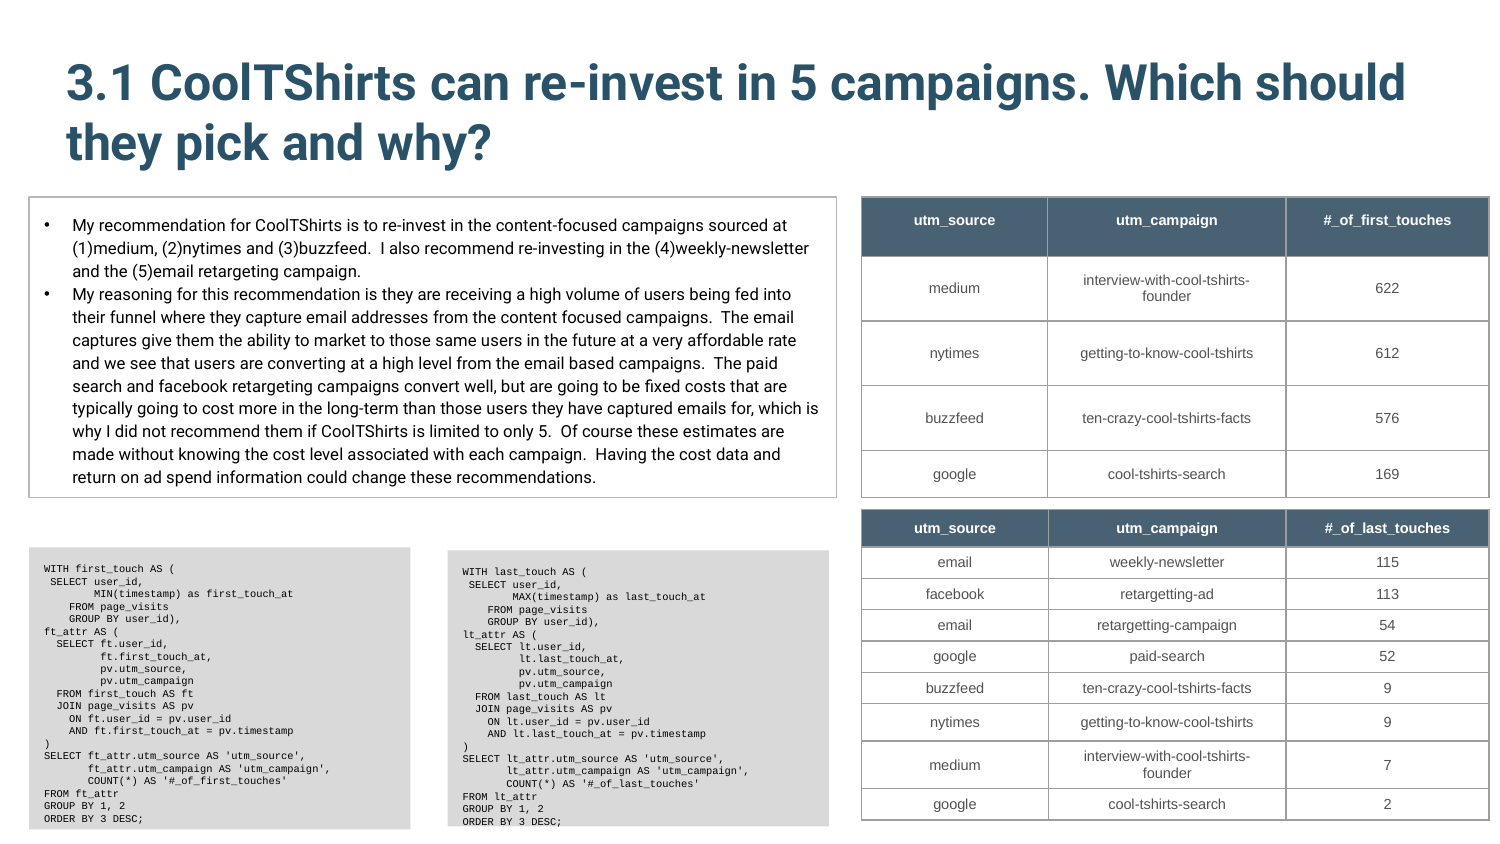

3.1 CoolTShirts can re-invest in 5 campaigns. Which should they pick and why?
| utm\_source | utm\_campaign | #\_of\_first\_touches |
| --- | --- | --- |
| medium | interview-with-cool-tshirts-founder | 622 |
| nytimes | getting-to-know-cool-tshirts | 612 |
| buzzfeed | ten-crazy-cool-tshirts-facts | 576 |
| google | cool-tshirts-search | 169 |
My recommendation for CoolTShirts is to re-invest in the content-focused campaigns sourced at (1)medium, (2)nytimes and (3)buzzfeed.  I also recommend re-investing in the (4)weekly-newsletter and the (5)email retargeting campaign.
My reasoning for this recommendation is they are receiving a high volume of users being fed into their funnel where they capture email addresses from the content focused campaigns.  The email captures give them the ability to market to those same users in the future at a very affordable rate and we see that users are converting at a high level from the email based campaigns.  The paid search and facebook retargeting campaigns convert well, but are going to be fixed costs that are typically going to cost more in the long-term than those users they have captured emails for, which is why I did not recommend them if CoolTShirts is limited to only 5.  Of course these estimates are made without knowing the cost level associated with each campaign.  Having the cost data and return on ad spend information could change these recommendations.
| utm\_source | utm\_campaign | #\_of\_last\_touches |
| --- | --- | --- |
| email | weekly-newsletter | 115 |
| facebook | retargetting-ad | 113 |
| email | retargetting-campaign | 54 |
| google | paid-search | 52 |
| buzzfeed | ten-crazy-cool-tshirts-facts | 9 |
| nytimes | getting-to-know-cool-tshirts | 9 |
| medium | interview-with-cool-tshirts-founder | 7 |
| google | cool-tshirts-search | 2 |
WITH first_touch AS (
 SELECT user_id,
        MIN(timestamp) as first_touch_at
    FROM page_visits
    GROUP BY user_id),
ft_attr AS (
  SELECT ft.user_id,
         ft.first_touch_at,
         pv.utm_source,
         pv.utm_campaign
  FROM first_touch AS ft
  JOIN page_visits AS pv
    ON ft.user_id = pv.user_id
    AND ft.first_touch_at = pv.timestamp
)
SELECT ft_attr.utm_source AS 'utm_source',
       ft_attr.utm_campaign AS 'utm_campaign',
       COUNT(*) AS '#_of_first_touches'
FROM ft_attr
GROUP BY 1, 2
ORDER BY 3 DESC;
WITH last_touch AS (
 SELECT user_id,
        MAX(timestamp) as last_touch_at
    FROM page_visits
    GROUP BY user_id),
lt_attr AS (
  SELECT lt.user_id,
         lt.last_touch_at,
         pv.utm_source,
         pv.utm_campaign
  FROM last_touch AS lt
  JOIN page_visits AS pv
    ON lt.user_id = pv.user_id
    AND lt.last_touch_at = pv.timestamp
)
SELECT lt_attr.utm_source AS 'utm_source',
       lt_attr.utm_campaign AS 'utm_campaign',
       COUNT(*) AS '#_of_last_touches'
FROM lt_attr
GROUP BY 1, 2
ORDER BY 3 DESC;